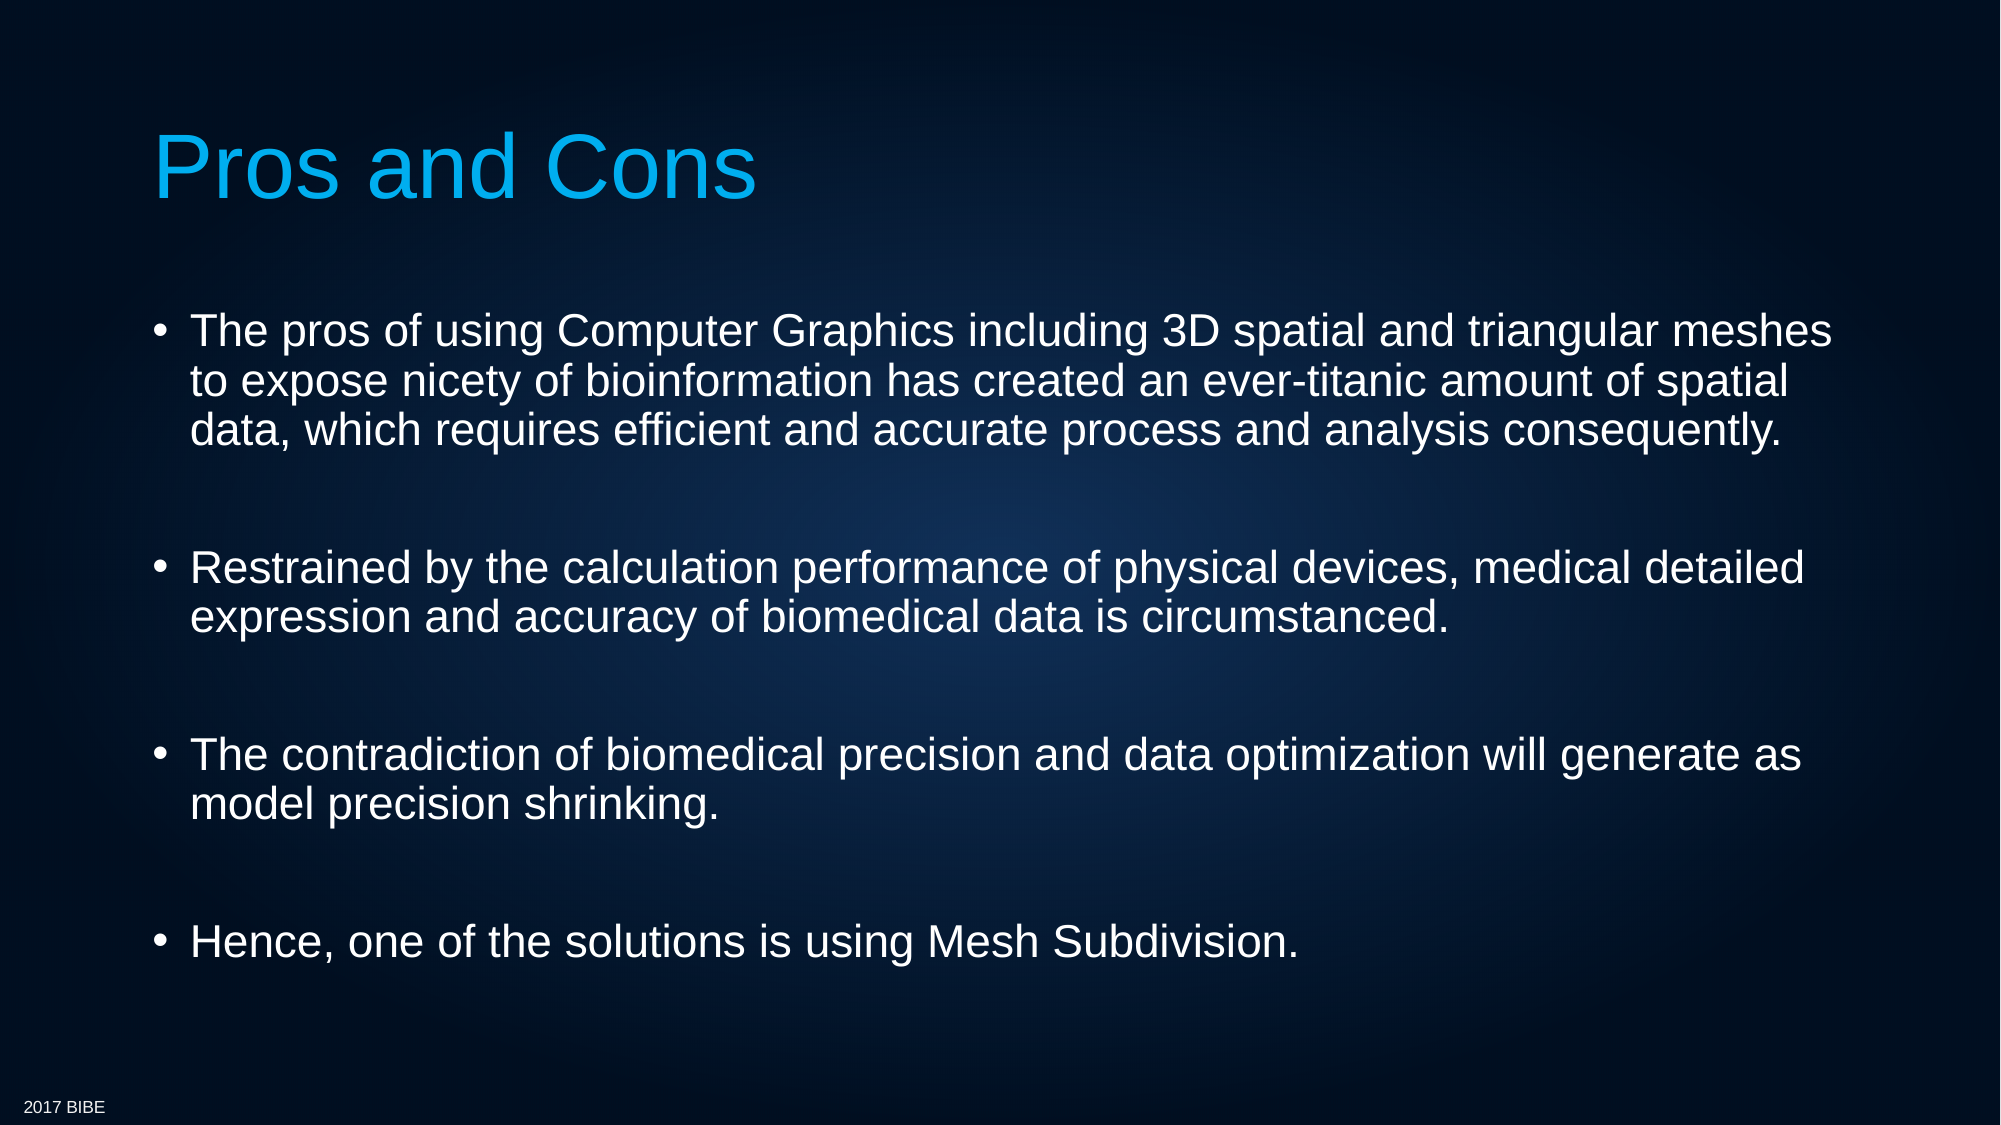

# Pros and Cons
The pros of using Computer Graphics including 3D spatial and triangular meshes to expose nicety of bioinformation has created an ever-titanic amount of spatial data, which requires efficient and accurate process and analysis consequently.

Restrained by the calculation performance of physical devices, medical detailed expression and accuracy of biomedical data is circumstanced.

The contradiction of biomedical precision and data optimization will generate as model precision shrinking.

Hence, one of the solutions is using Mesh Subdivision.
2017 BIBE